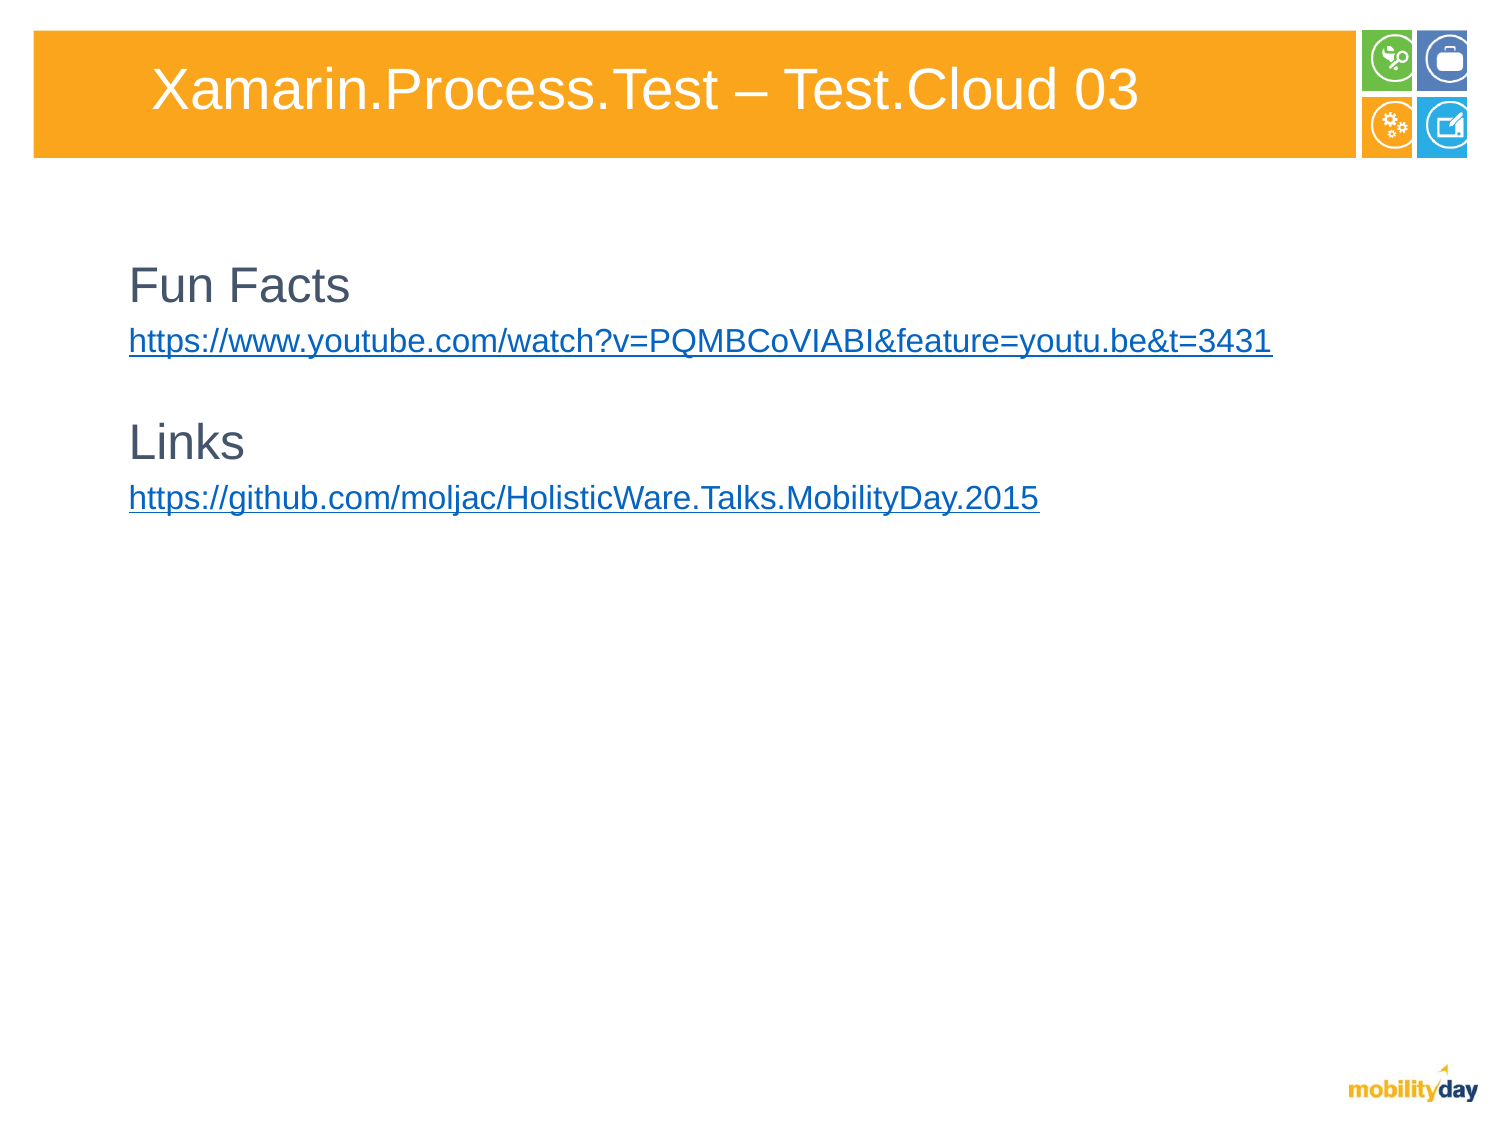

# Xamarin.Process.Test – Test.Cloud 03

Fun Facts
https://www.youtube.com/watch?v=PQMBCoVIABI&feature=youtu.be&t=3431

Links
https://github.com/moljac/HolisticWare.Talks.MobilityDay.2015